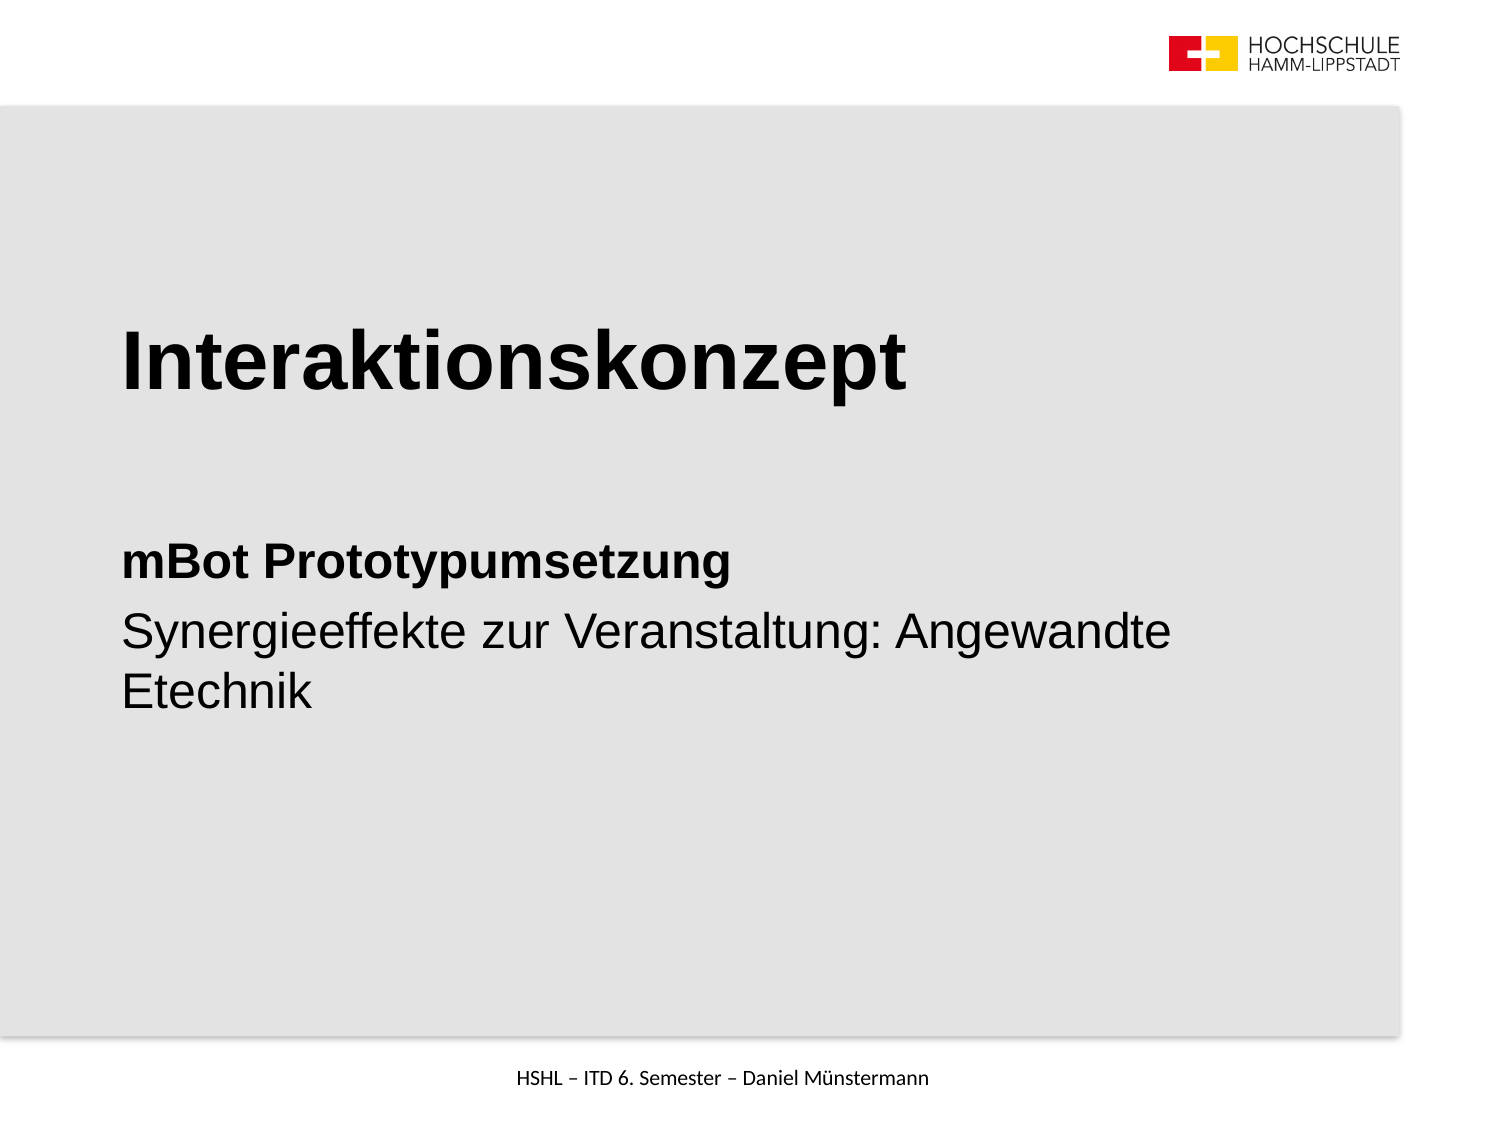

# Interaktionskonzept
mBot Prototypumsetzung
Synergieeffekte zur Veranstaltung: Angewandte Etechnik
HSHL – ITD 6. Semester – Daniel Münstermann